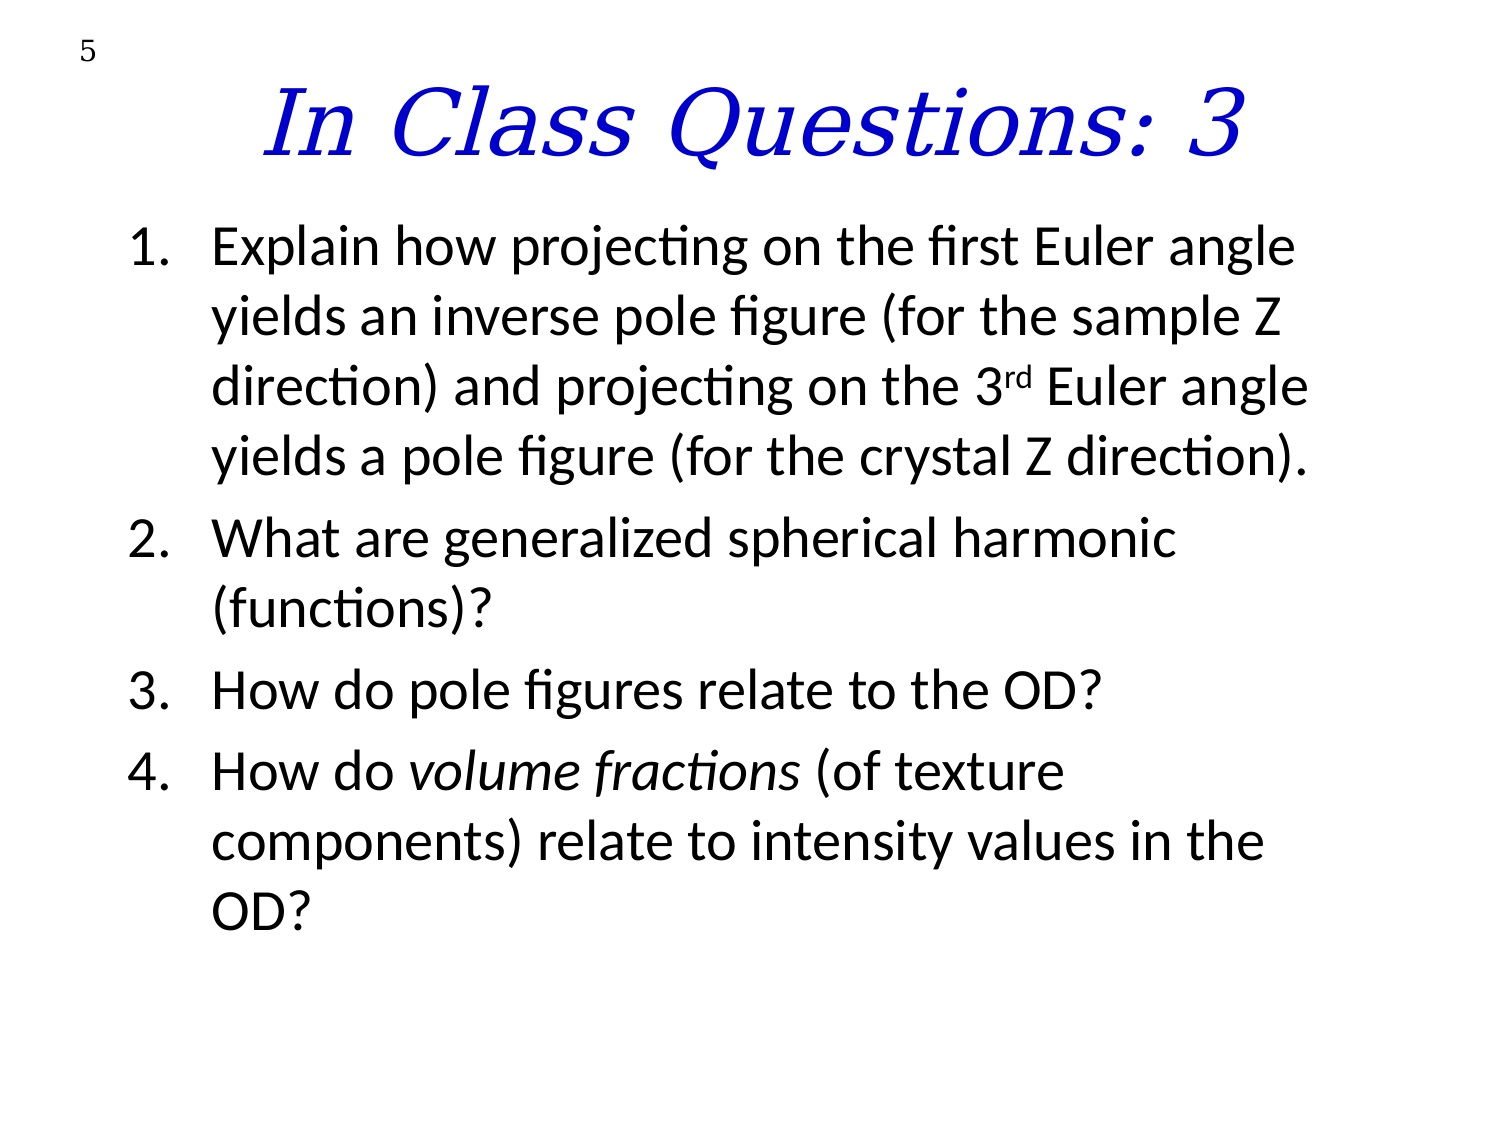

5
# In Class Questions: 3
Explain how projecting on the first Euler angle yields an inverse pole figure (for the sample Z direction) and projecting on the 3rd Euler angle yields a pole figure (for the crystal Z direction).
What are generalized spherical harmonic (functions)?
How do pole figures relate to the OD?
How do volume fractions (of texture components) relate to intensity values in the OD?